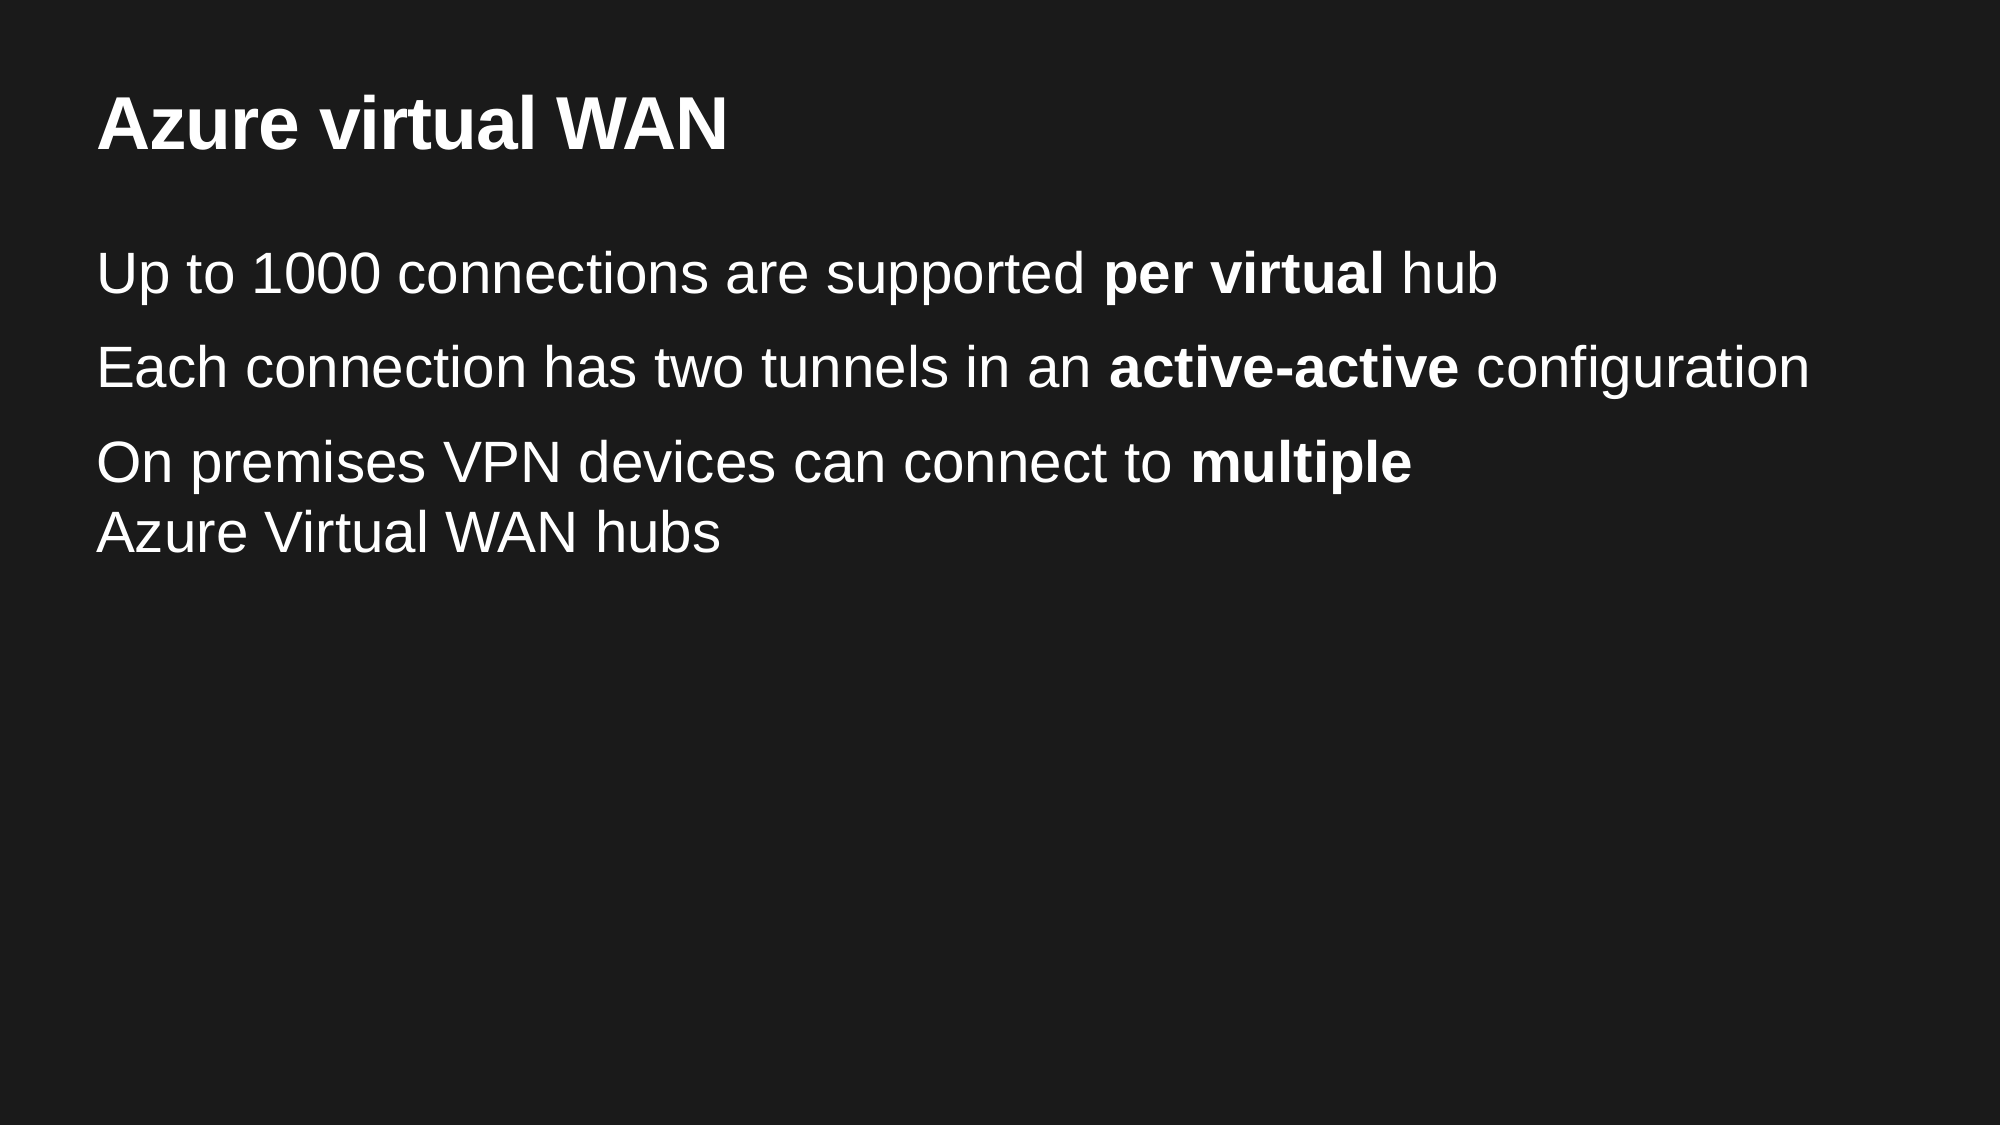

# Azure virtual WAN
Up to 1000 connections are supported per virtual hub
Each connection has two tunnels in an active-active configuration
On premises VPN devices can connect to multiple
Azure Virtual WAN hubs